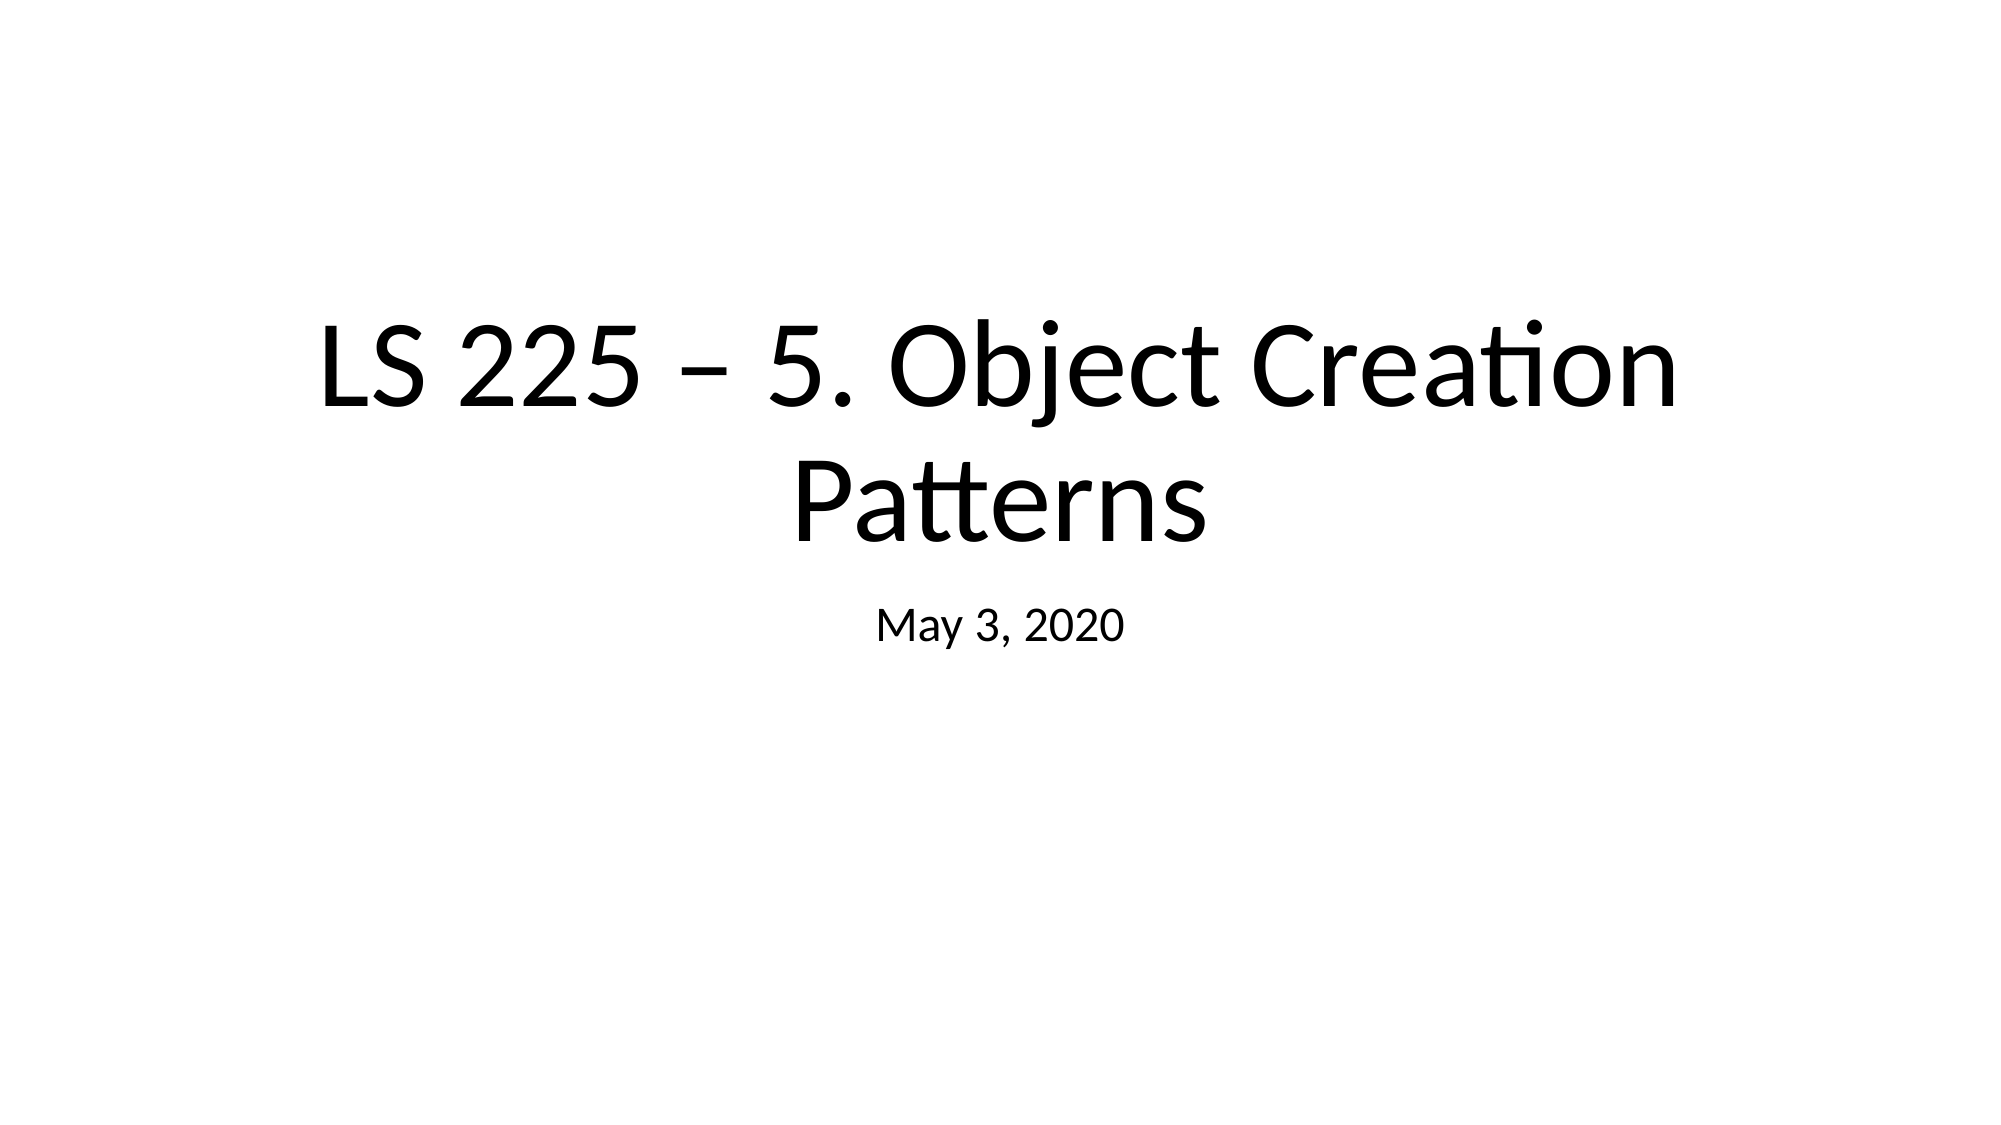

# LS 225 – 5. Object Creation Patterns
May 3, 2020